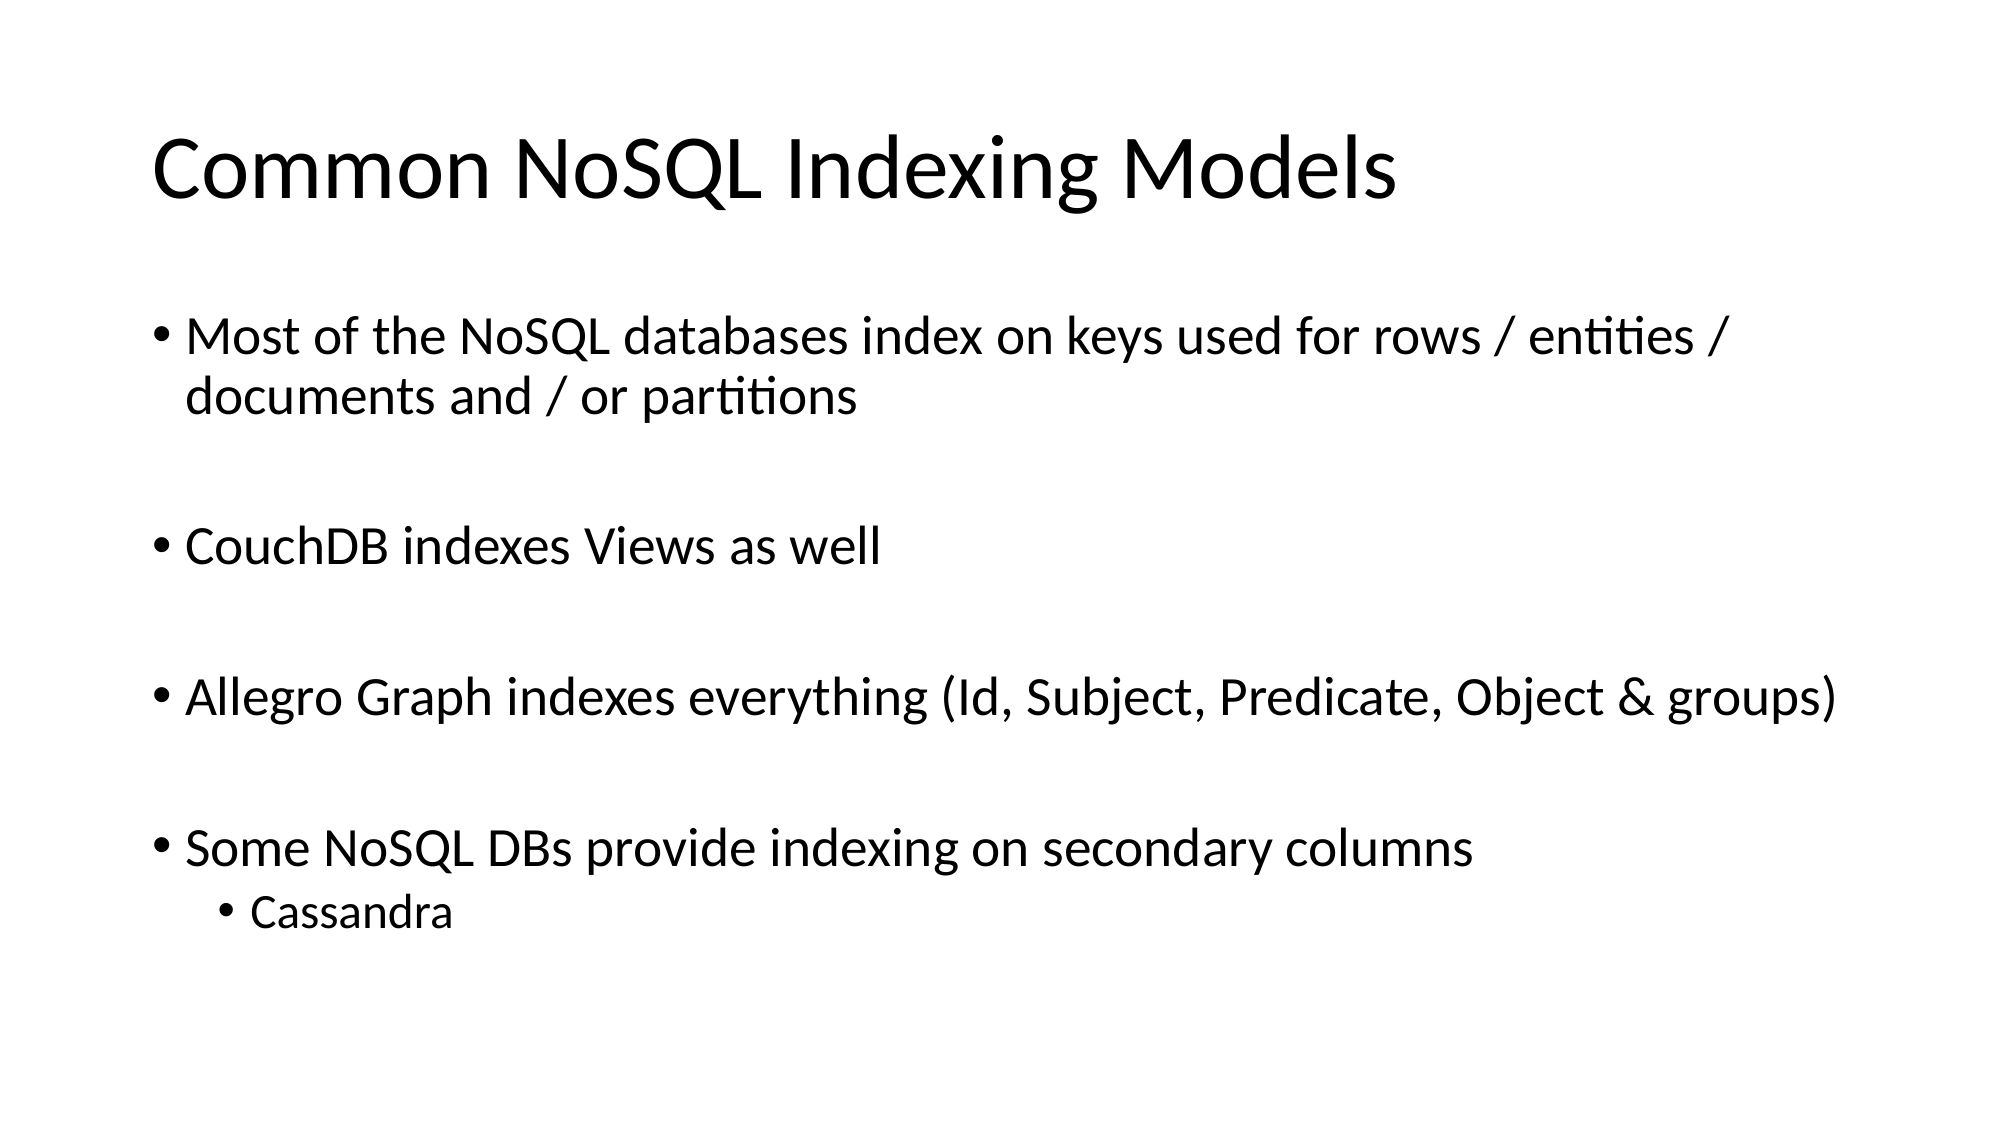

# Common NoSQL Indexing Models
Most of the NoSQL databases index on keys used for rows / entities / documents and / or partitions

CouchDB indexes Views as well

Allegro Graph indexes everything (Id, Subject, Predicate, Object & groups)

Some NoSQL DBs provide indexing on secondary columns
Cassandra